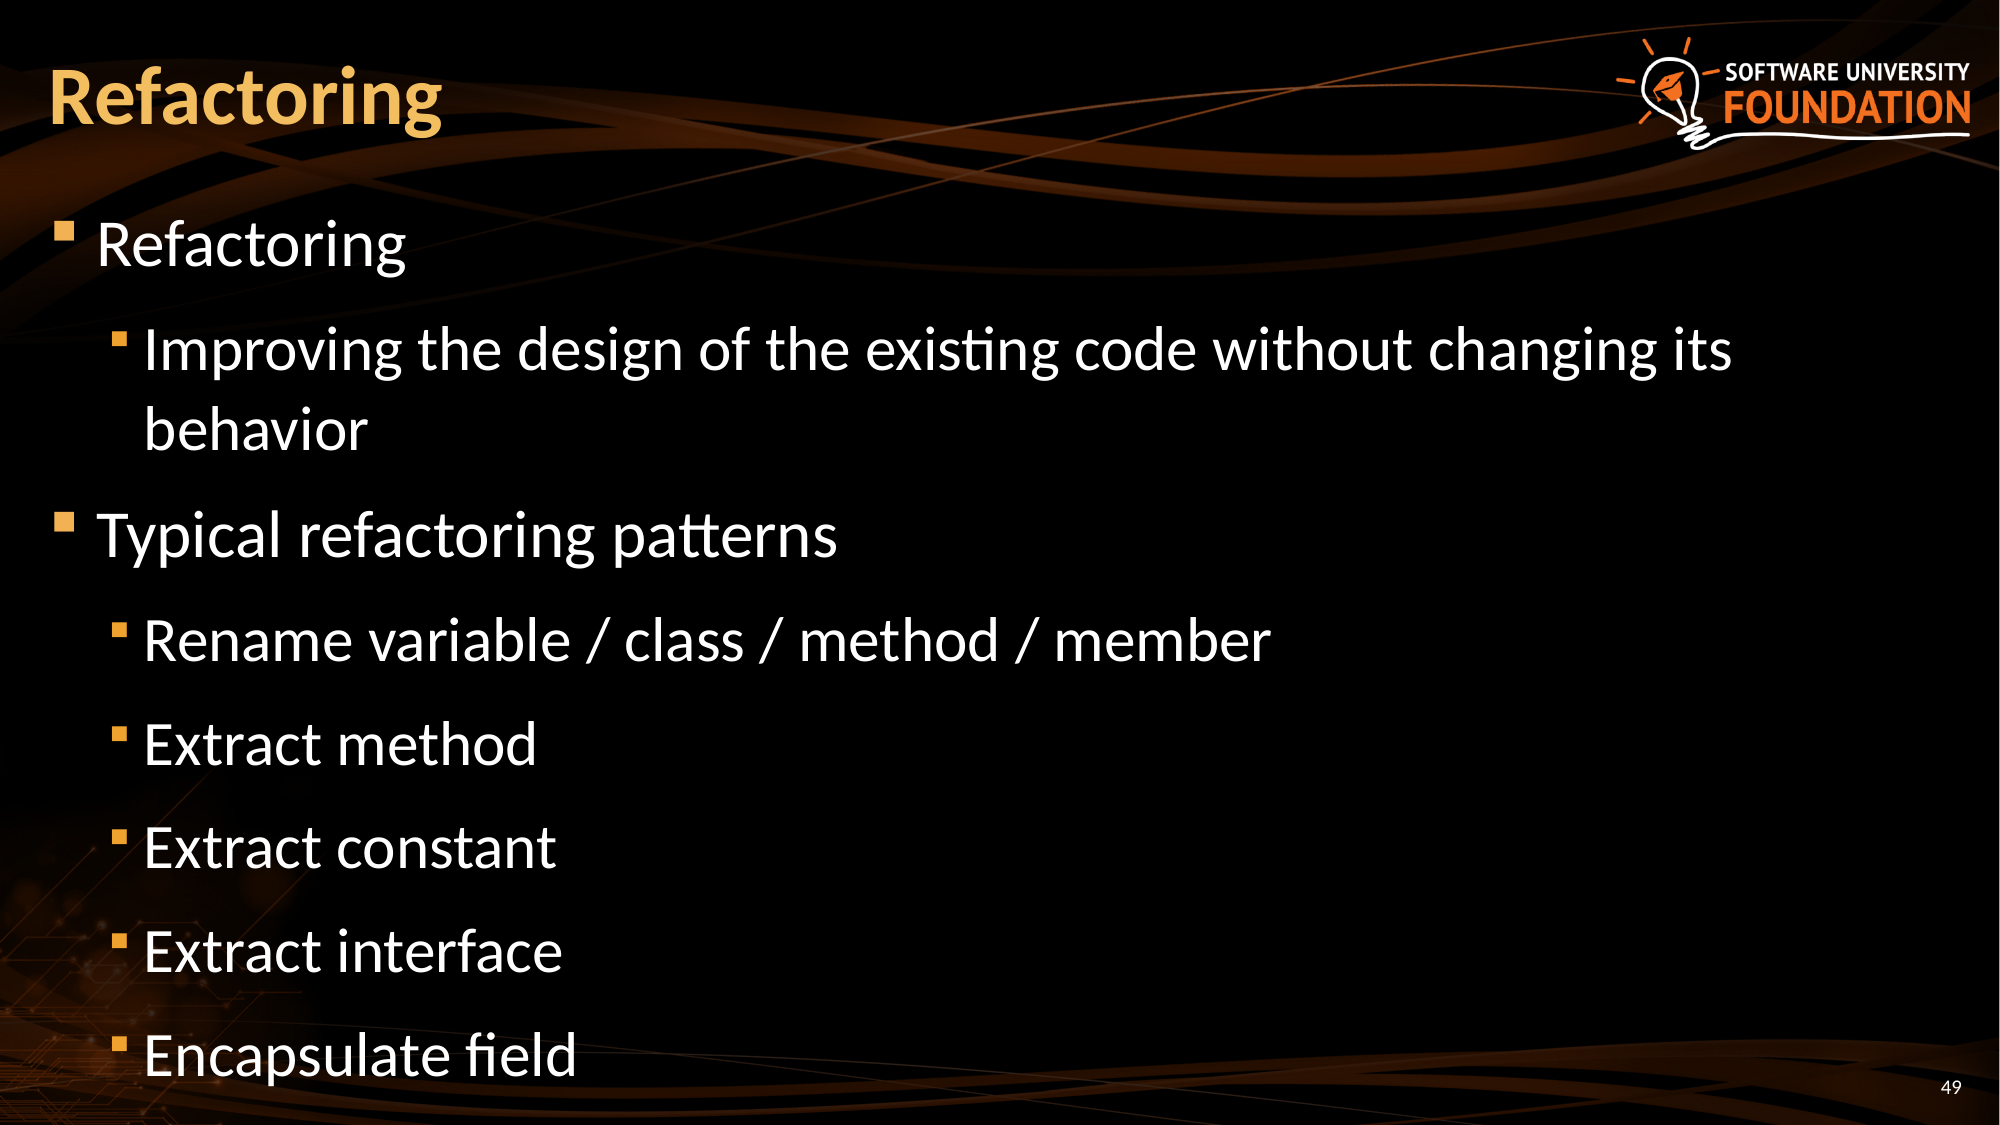

# Refactoring
Refactoring
Improving the design of the existing code without changing its behavior
Typical refactoring patterns
Rename variable / class / method / member
Extract method
Extract constant
Extract interface
Encapsulate field
49